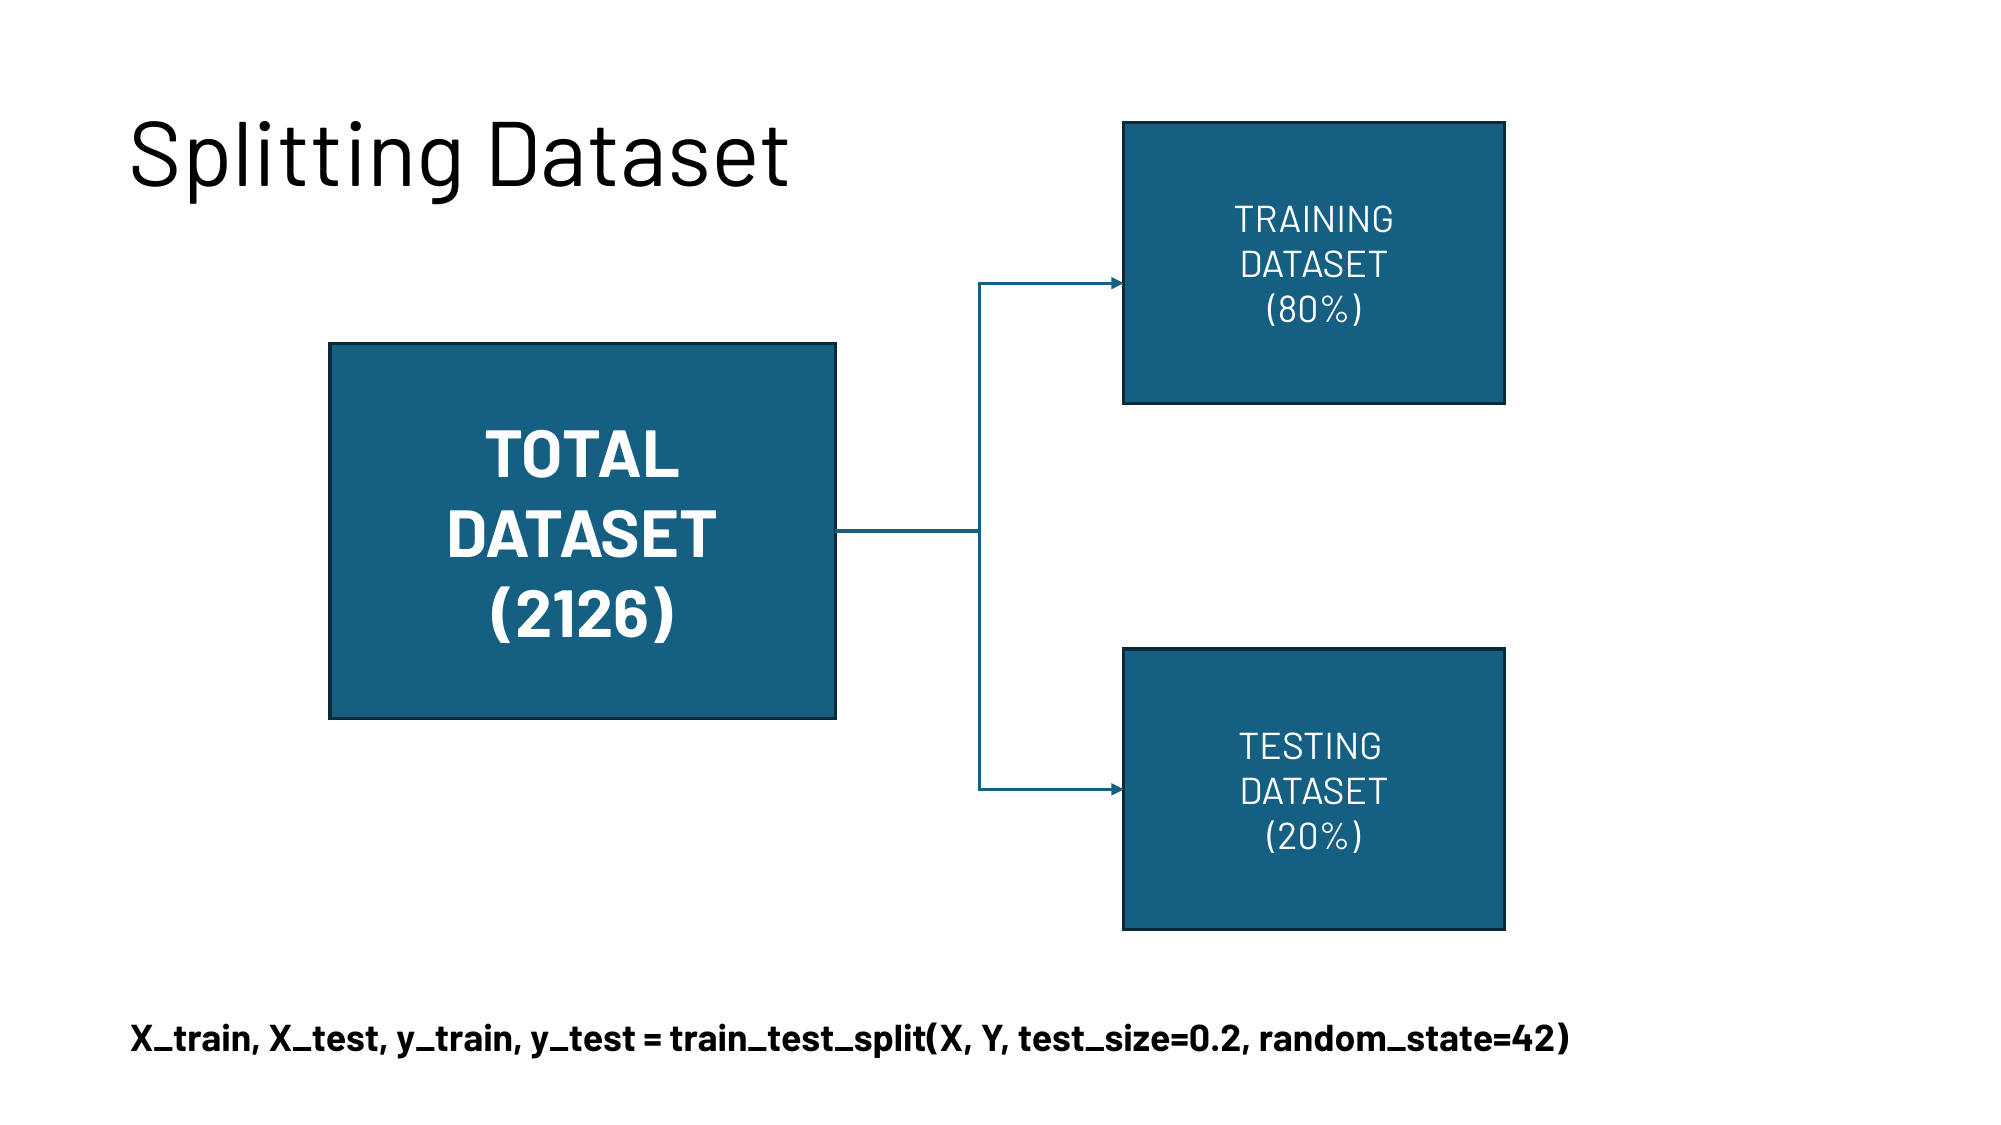

Splitting Dataset
TRAINING
DATASET
(80%)
TOTAL DATASET
(2126)
TESTING
DATASET
(20%)
X_train, X_test, y_train, y_test = train_test_split(X, Y, test_size=0.2, random_state=42)